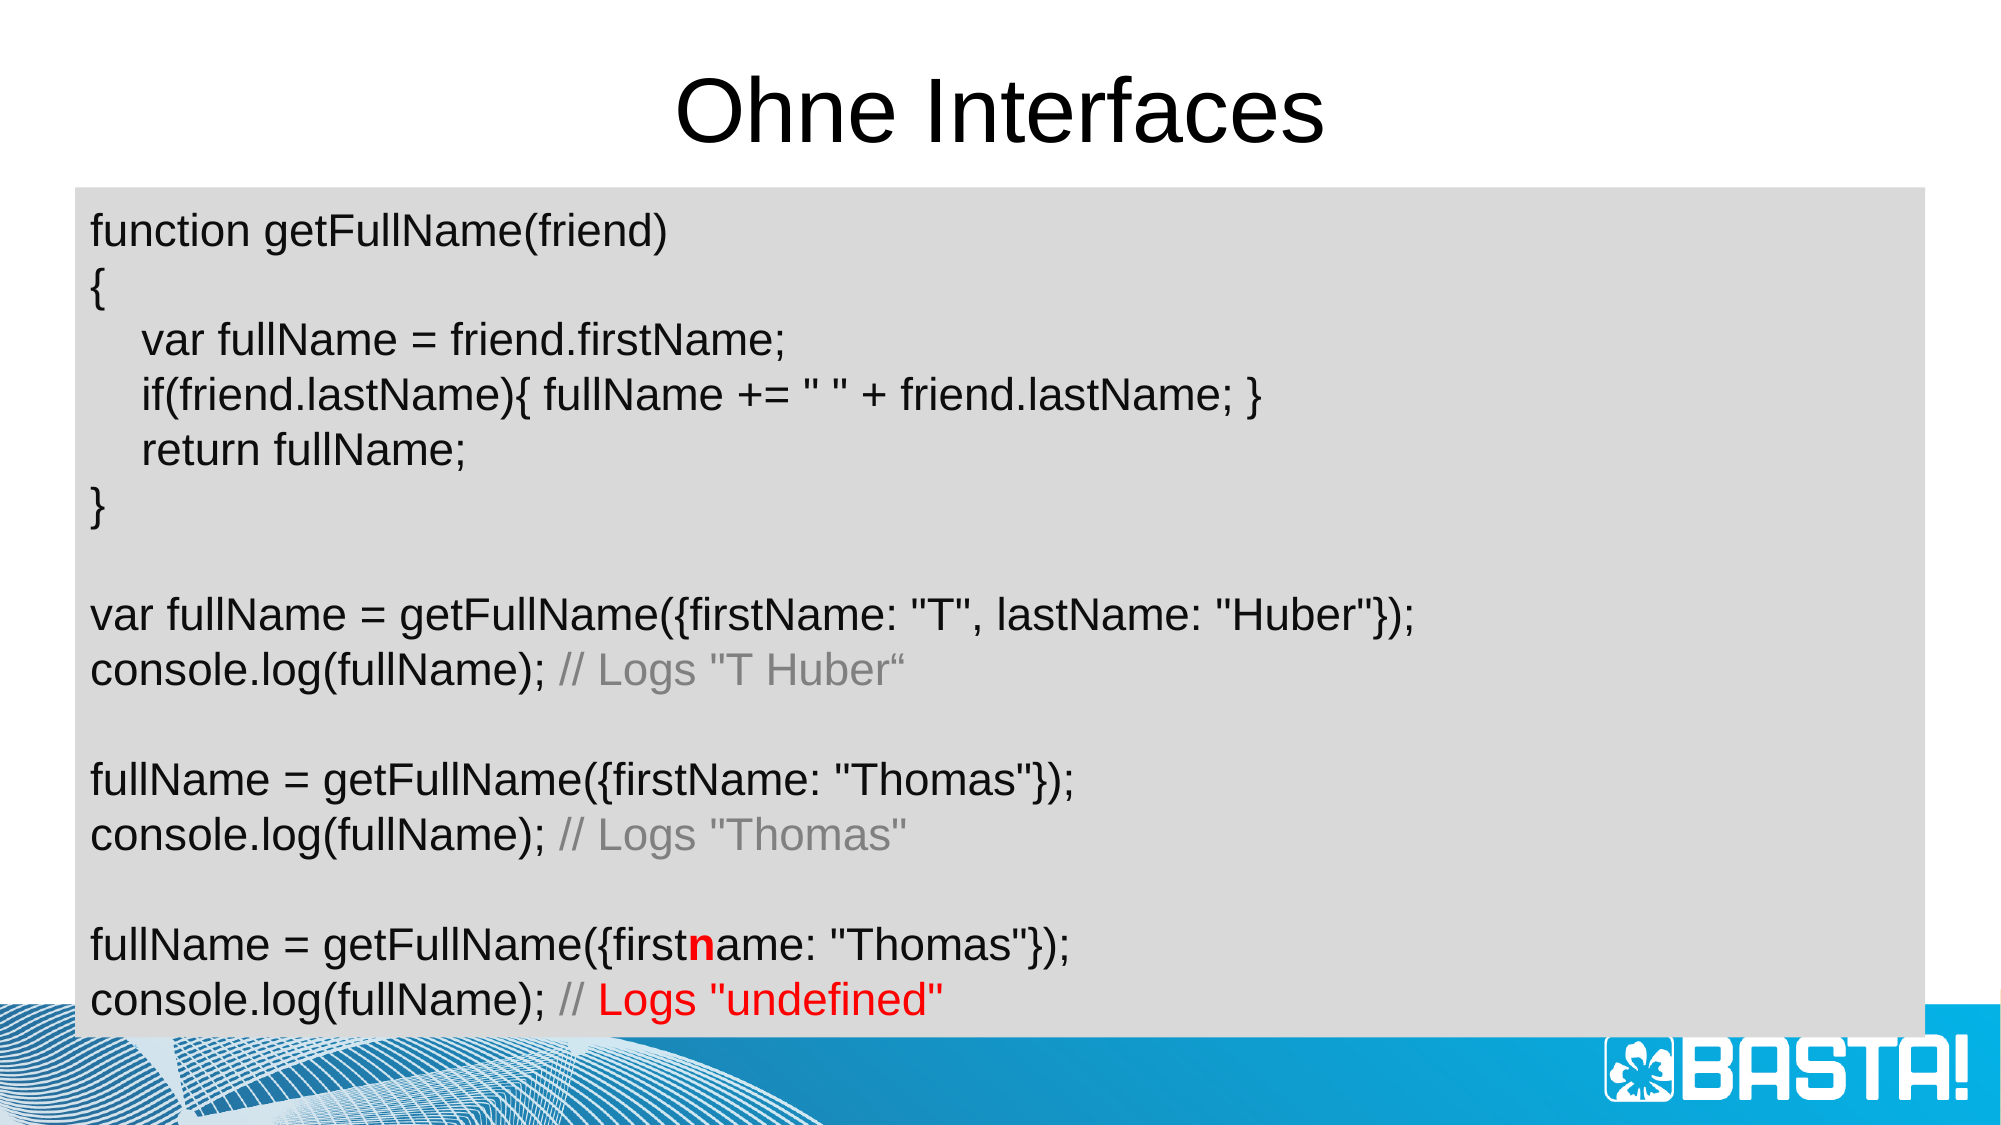

# Ohne Interfaces
function getFullName(friend)
{
    var fullName = friend.firstName;
    if(friend.lastName){ fullName += " " + friend.lastName; }
    return fullName;
}
var fullName = getFullName({firstName: "T", lastName: "Huber"});
console.log(fullName); // Logs "T Huber“
fullName = getFullName({firstName: "Thomas"});
console.log(fullName); // Logs "Thomas"

fullName = getFullName({firstname: "Thomas"});
console.log(fullName); // Logs "undefined"